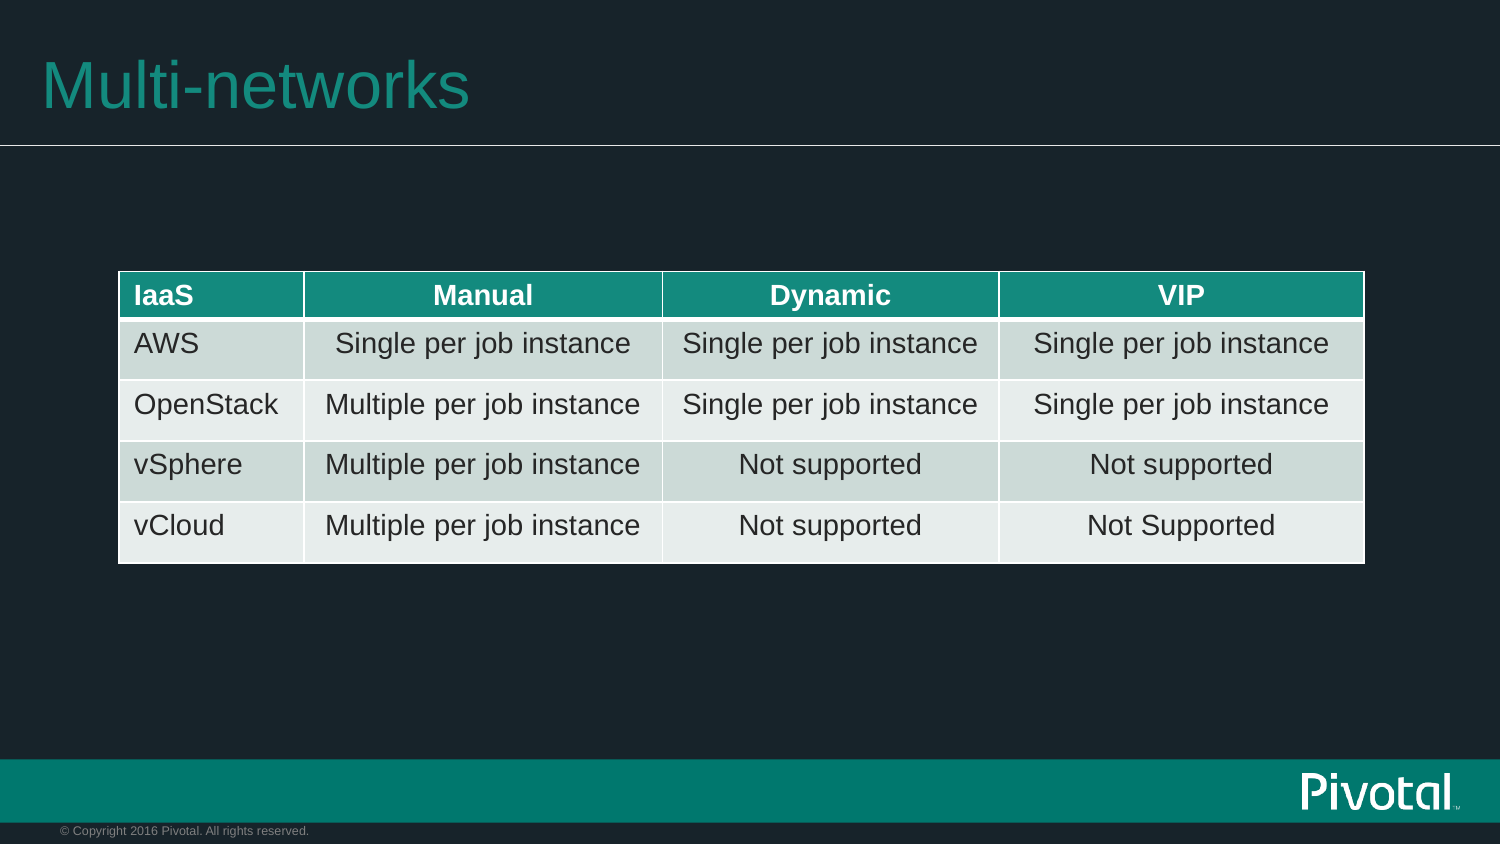

# Multi-networks
| IaaS | Manual | Dynamic | VIP |
| --- | --- | --- | --- |
| AWS | Single per job instance | Single per job instance | Single per job instance |
| OpenStack | Multiple per job instance | Single per job instance | Single per job instance |
| vSphere | Multiple per job instance | Not supported | Not supported |
| vCloud | Multiple per job instance | Not supported | Not Supported |